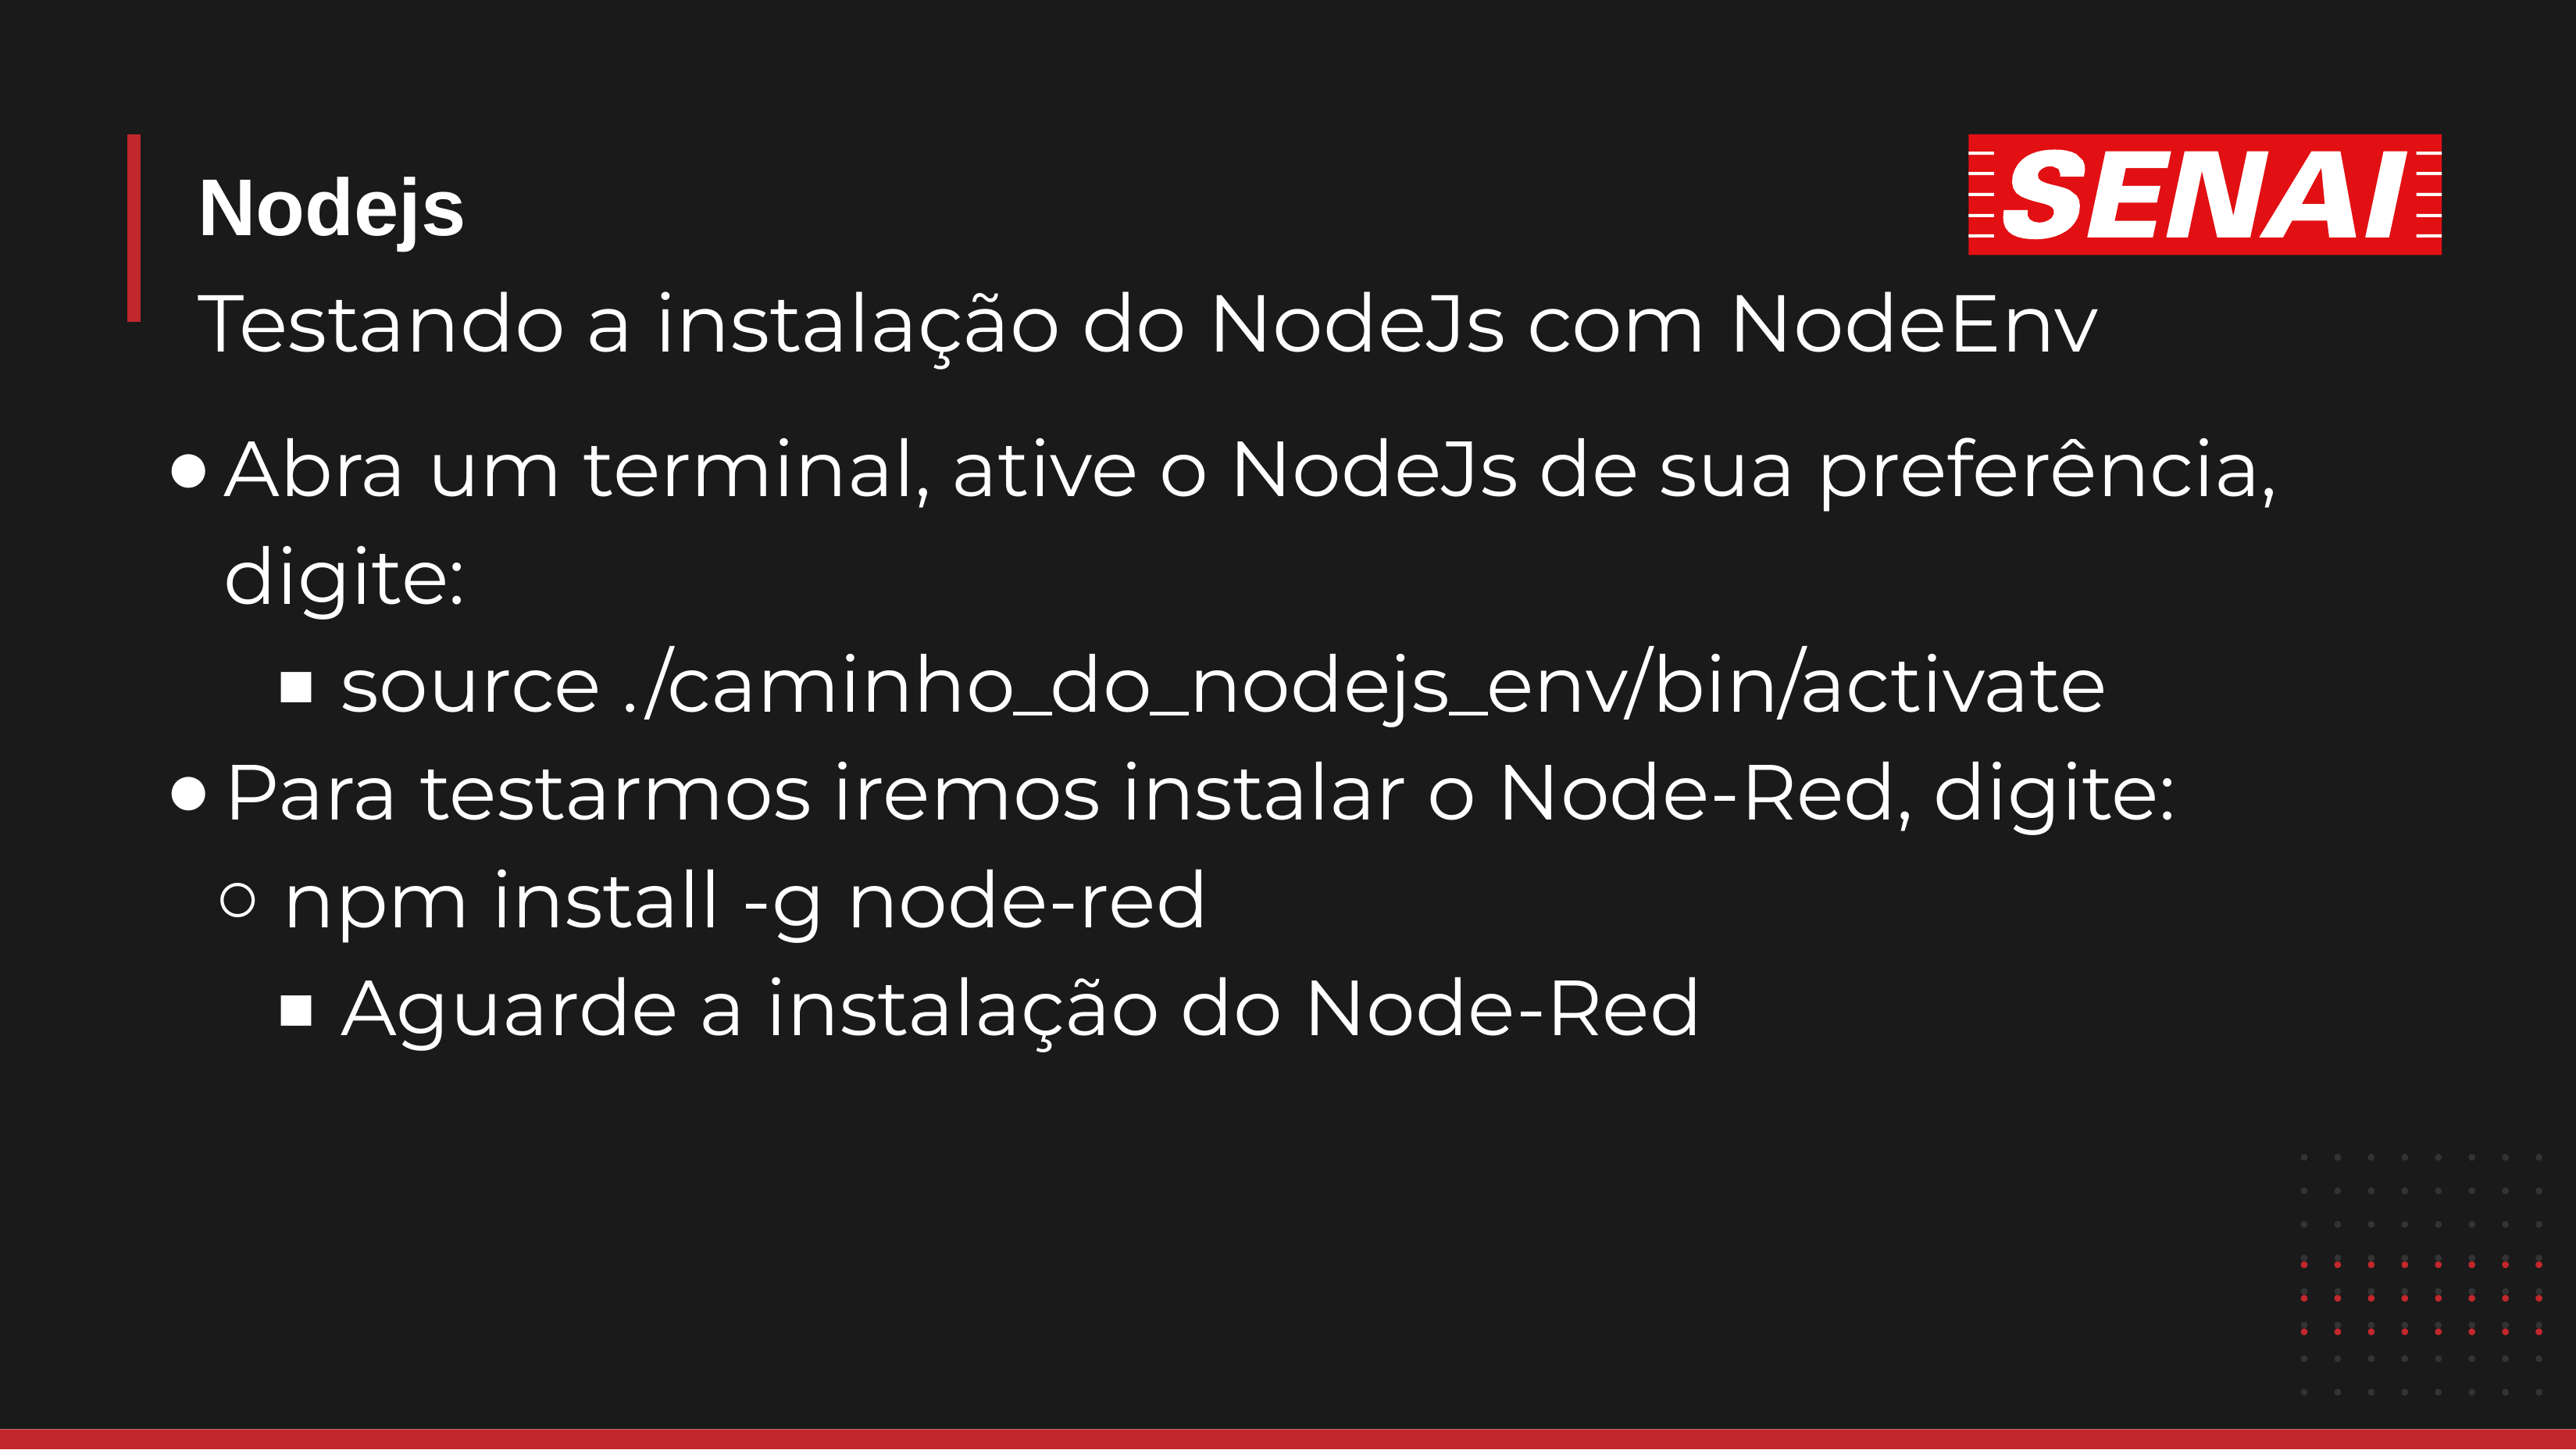

# Nodejs
Testando a instalação do NodeJs com NodeEnv
Abra um terminal, ative o NodeJs de sua preferência, digite:
source ./caminho_do_nodejs_env/bin/activate
Para testarmos iremos instalar o Node-Red, digite:
npm install -g node-red
Aguarde a instalação do Node-Red